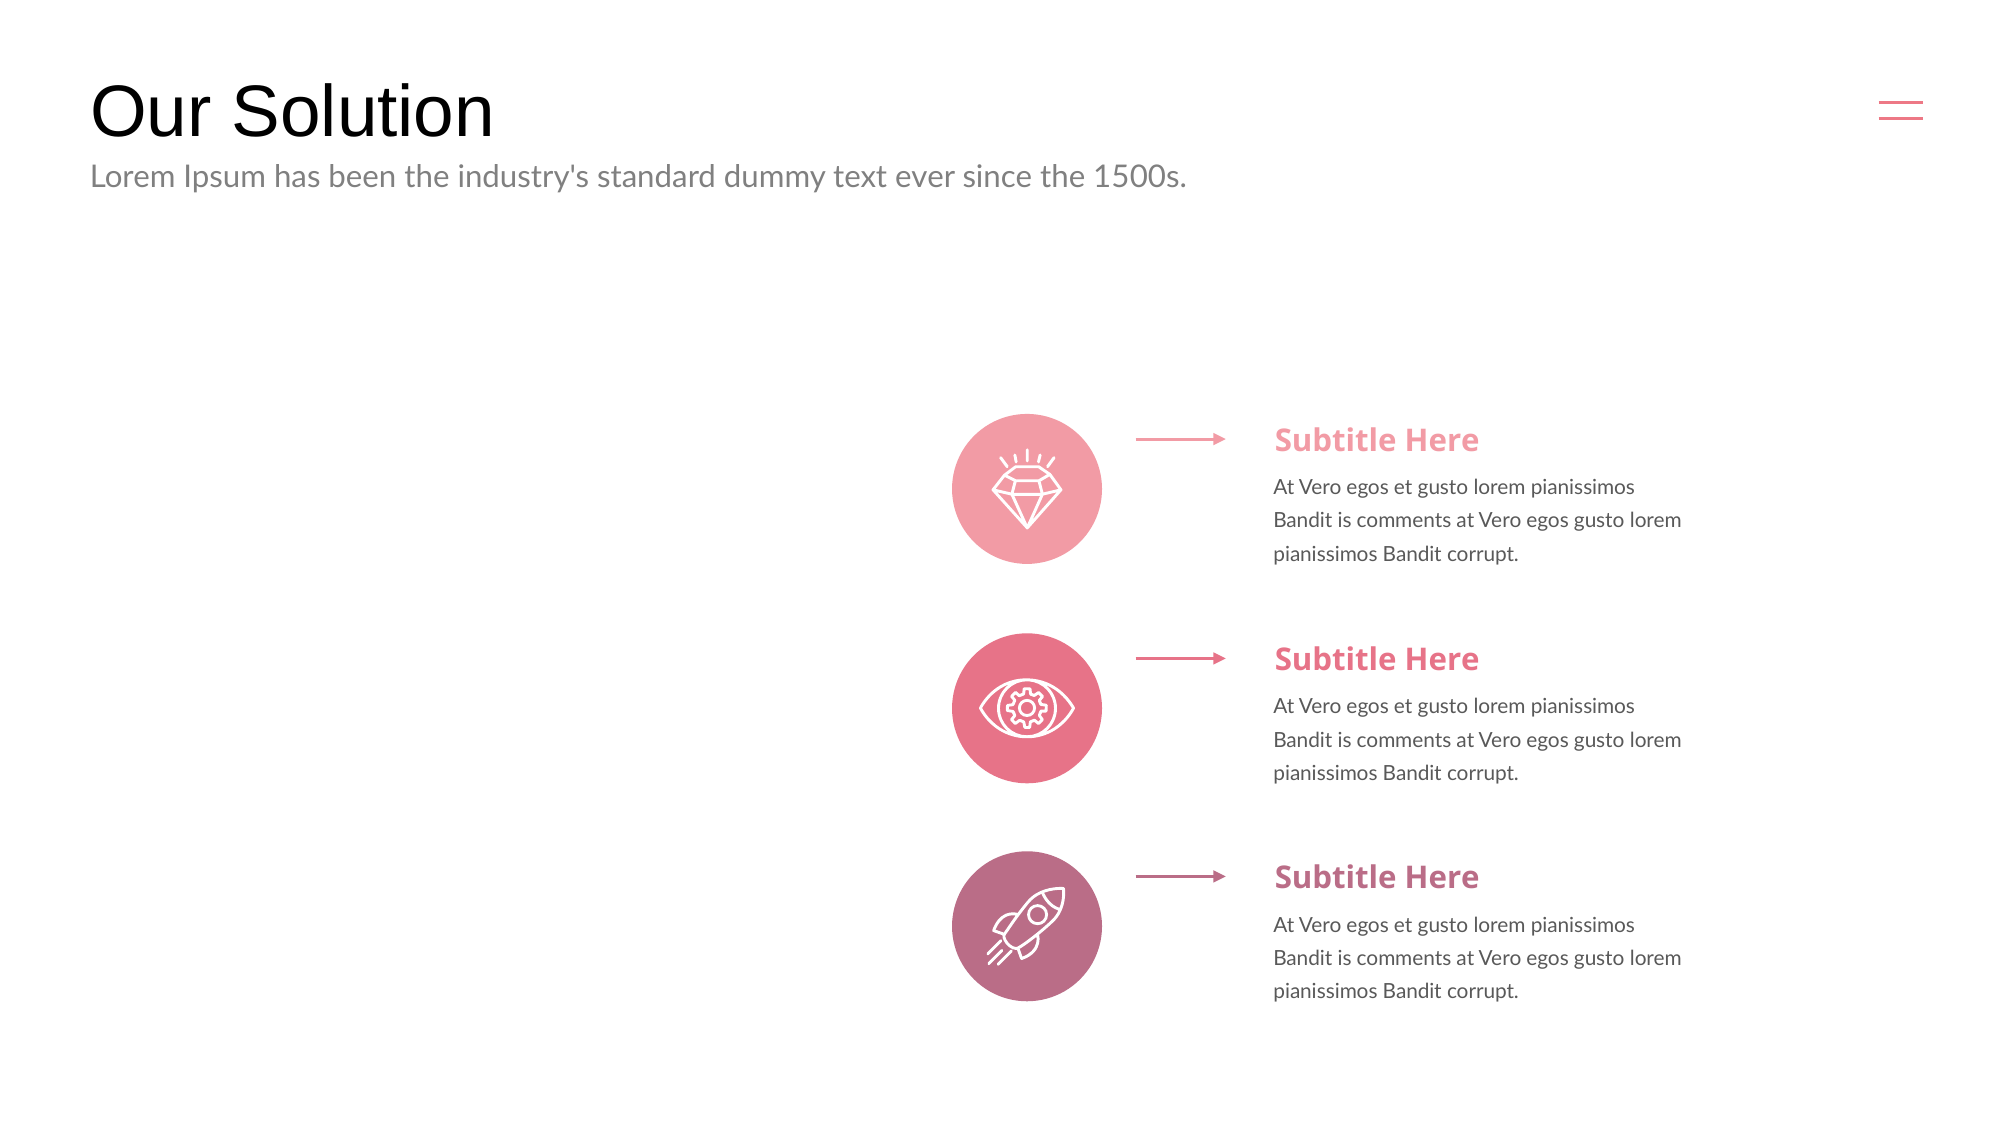

# Our Solution
Lorem Ipsum has been the industry's standard dummy text ever since the 1500s.

Subtitle Here

At Vero egos et gusto lorem pianissimos
Bandit is comments at Vero egos gusto lorem pianissimos Bandit corrupt.
Subtitle Here

At Vero egos et gusto lorem pianissimos
Bandit is comments at Vero egos gusto lorem pianissimos Bandit corrupt.

Subtitle Here

At Vero egos et gusto lorem pianissimos
Bandit is comments at Vero egos gusto lorem pianissimos Bandit corrupt.